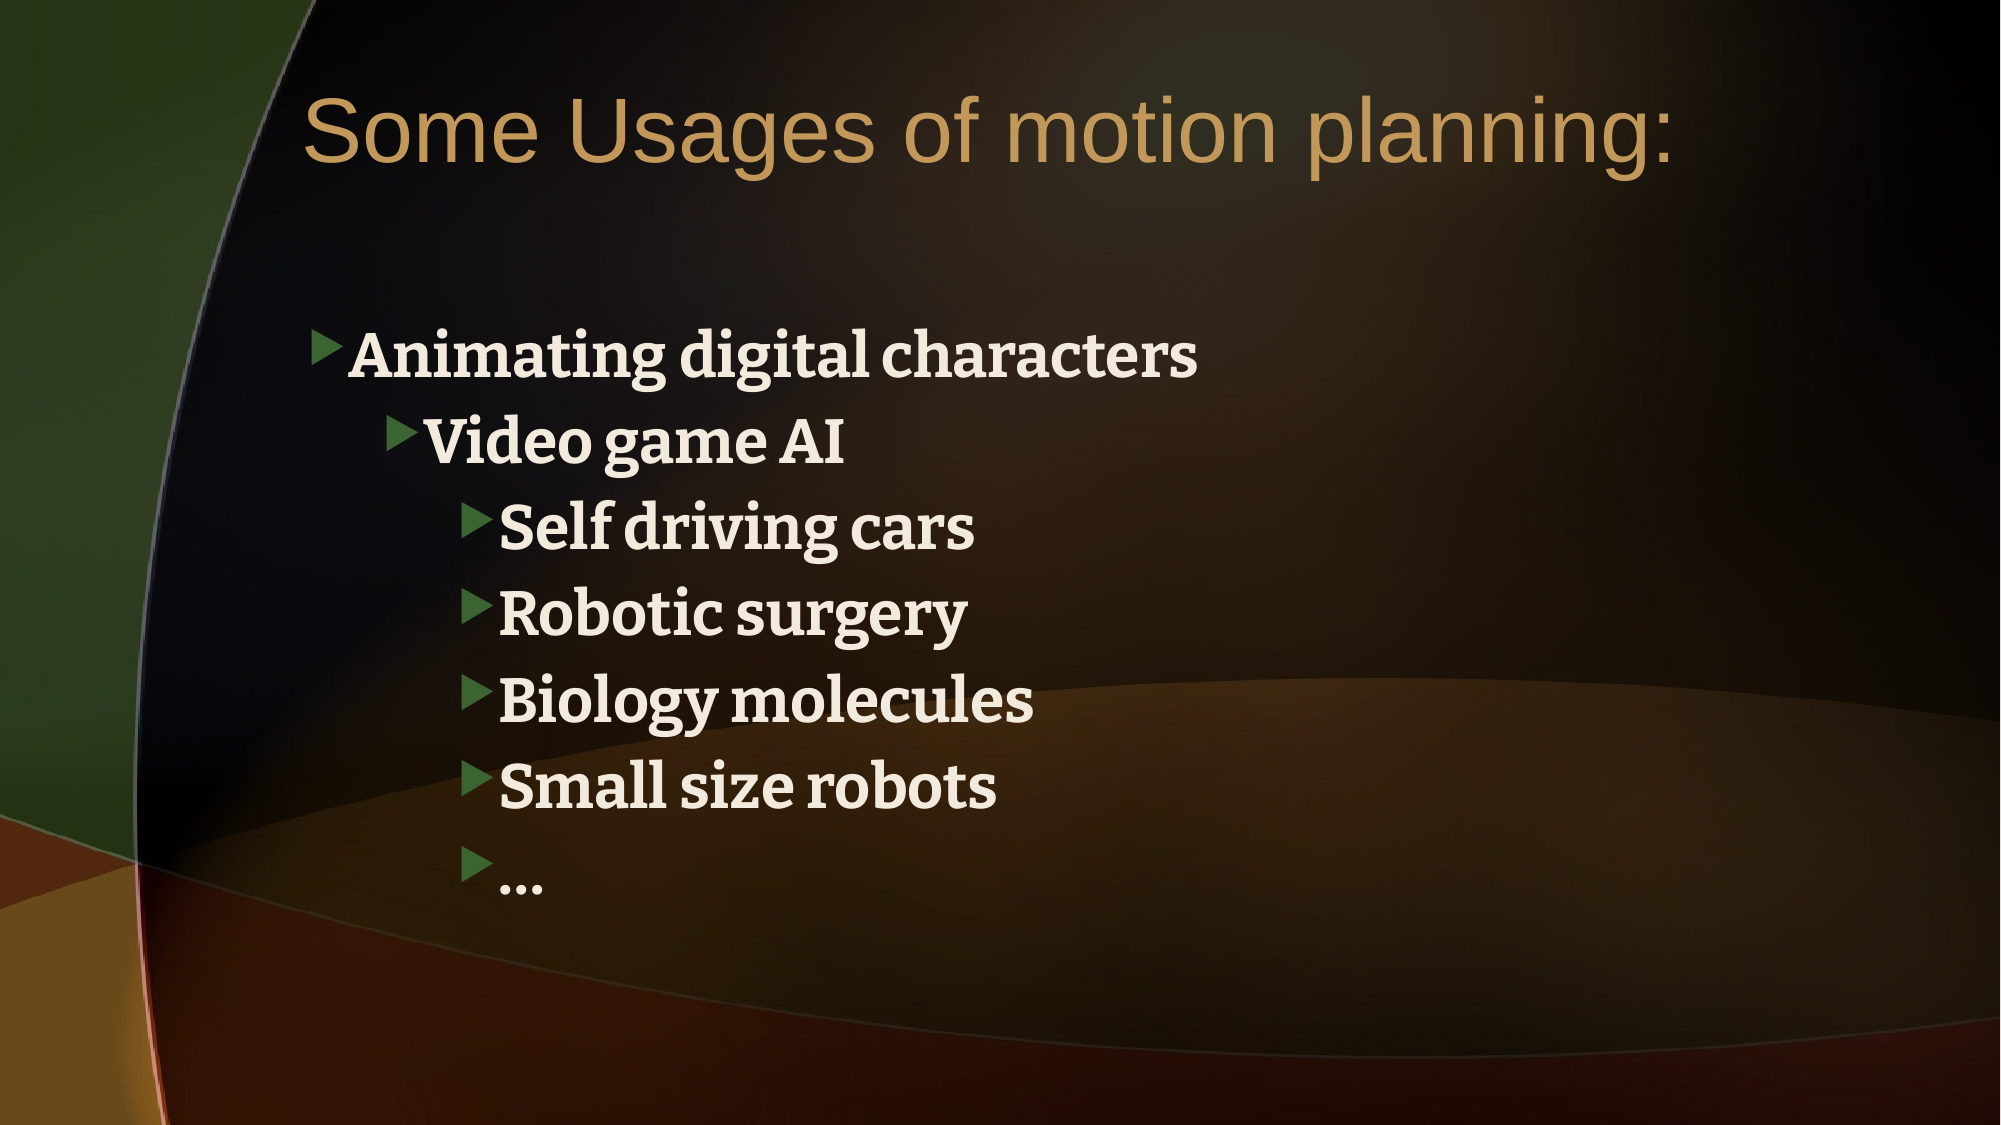

# Some Usages of motion planning:

Animating digital characters
Video game AI
Self driving cars
Robotic surgery
Biology molecules
Small size robots
…